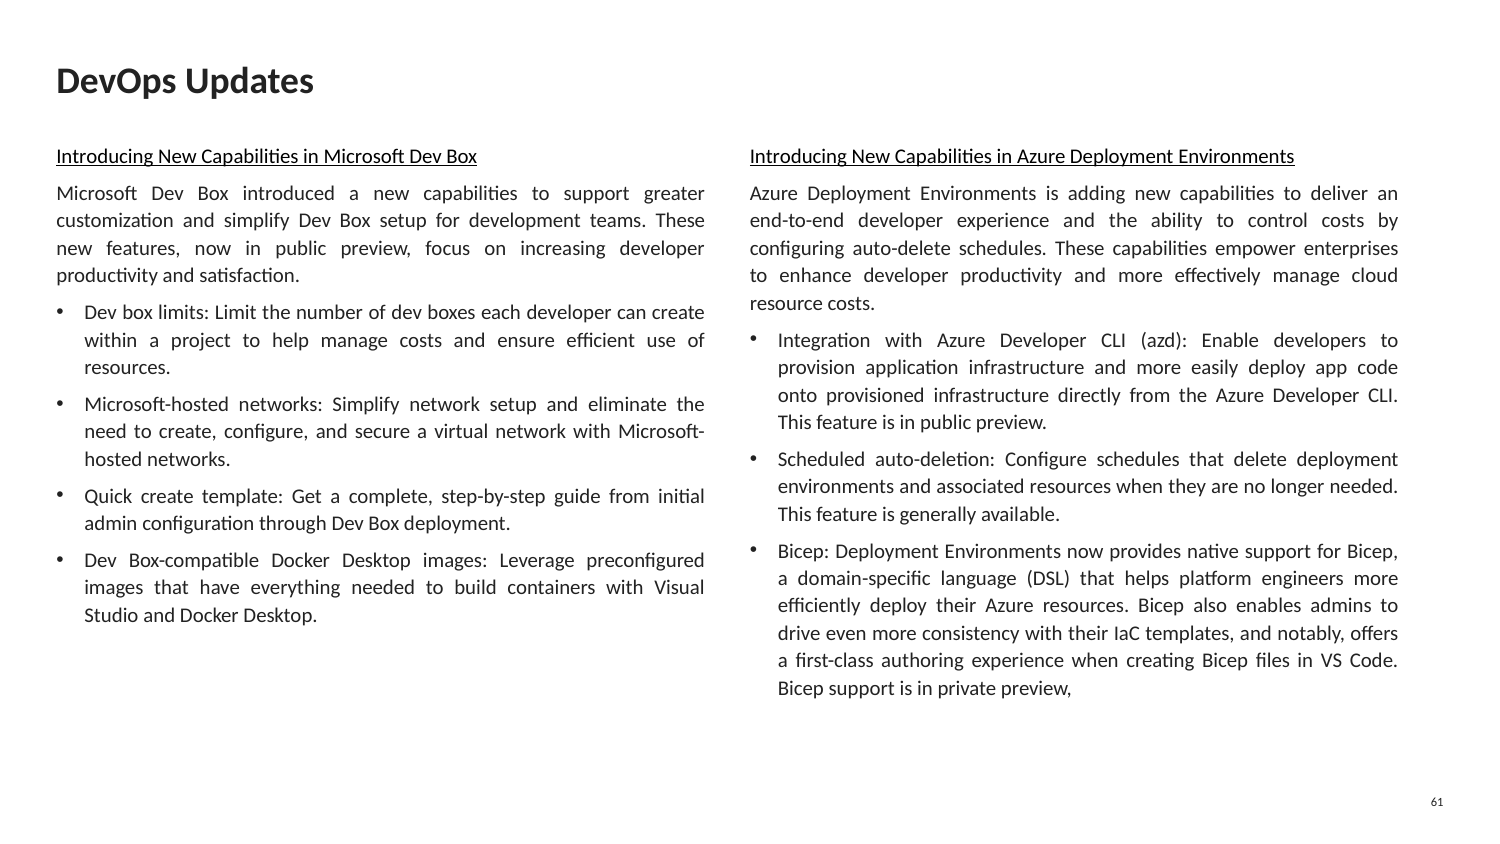

# DevOps Updates
Introducing New Capabilities in Azure Deployment Environments
Azure Deployment Environments is adding new capabilities to deliver an end-to-end developer experience and the ability to control costs by configuring auto-delete schedules. These capabilities empower enterprises to enhance developer productivity and more effectively manage cloud resource costs.
Integration with Azure Developer CLI (azd): Enable developers to provision application infrastructure and more easily deploy app code onto provisioned infrastructure directly from the Azure Developer CLI. This feature is in public preview.
Scheduled auto-deletion: Configure schedules that delete deployment environments and associated resources when they are no longer needed. This feature is generally available.
Bicep: Deployment Environments now provides native support for Bicep, a domain-specific language (DSL) that helps platform engineers more efficiently deploy their Azure resources. Bicep also enables admins to drive even more consistency with their IaC templates, and notably, offers a first-class authoring experience when creating Bicep files in VS Code. Bicep support is in private preview,
Introducing New Capabilities in Microsoft Dev Box
Microsoft Dev Box introduced a new capabilities to support greater customization and simplify Dev Box setup for development teams. These new features, now in public preview, focus on increasing developer productivity and satisfaction.
Dev box limits: Limit the number of dev boxes each developer can create within a project to help manage costs and ensure efficient use of resources.
Microsoft-hosted networks: Simplify network setup and eliminate the need to create, configure, and secure a virtual network with Microsoft-hosted networks.
Quick create template: Get a complete, step-by-step guide from initial admin configuration through Dev Box deployment.
Dev Box-compatible Docker Desktop images: Leverage preconfigured images that have everything needed to build containers with Visual Studio and Docker Desktop.